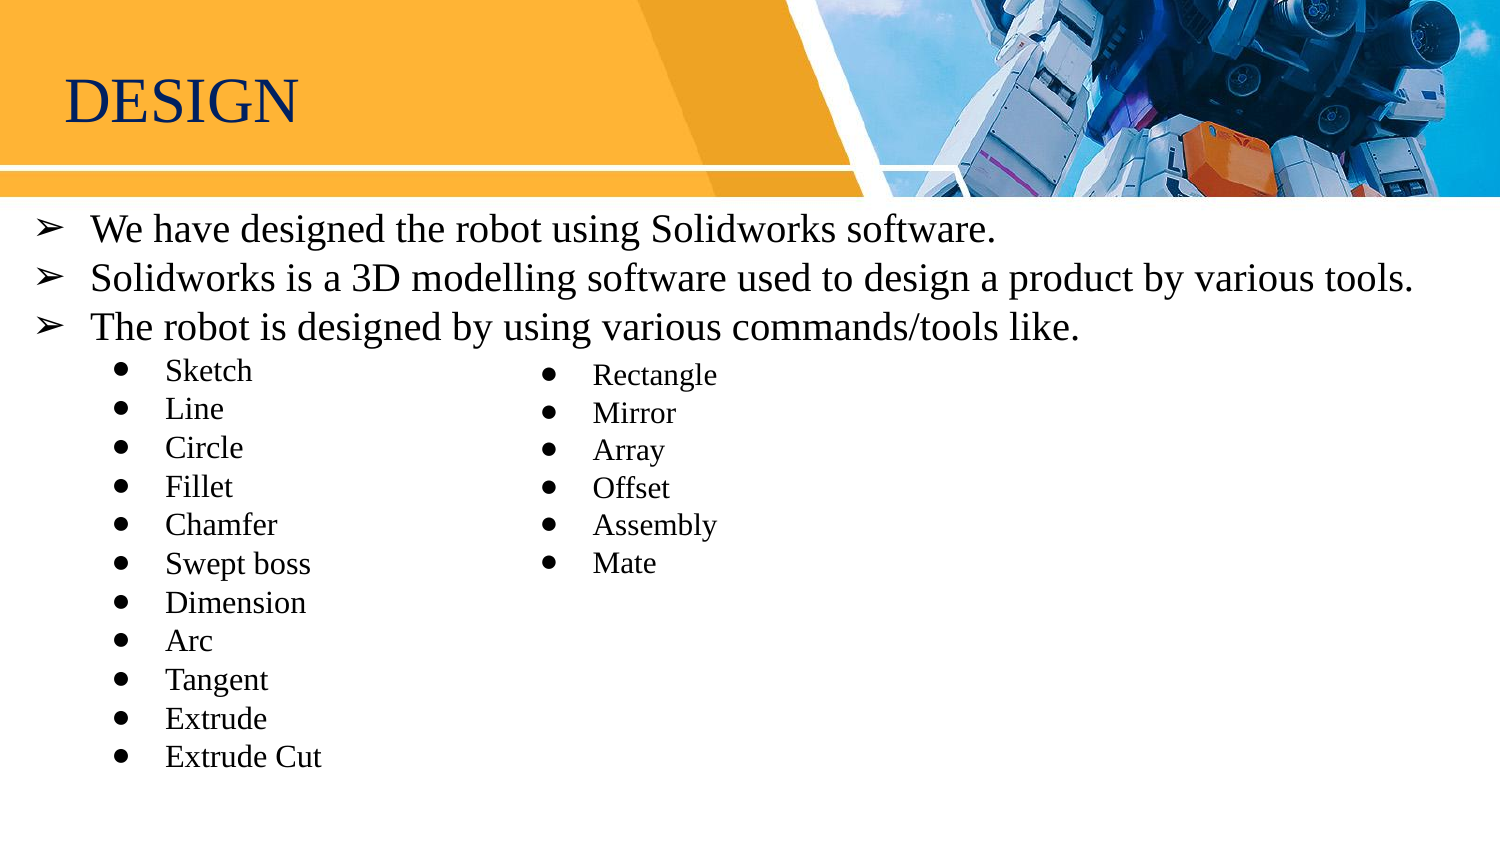

# DESIGN
We have designed the robot using Solidworks software.
Solidworks is a 3D modelling software used to design a product by various tools.
The robot is designed by using various commands/tools like.
Sketch
Line
Circle
Fillet
Chamfer
Swept boss
Dimension
Arc
Tangent
Extrude
Extrude Cut
Rectangle
Mirror
Array
Offset
Assembly
Mate